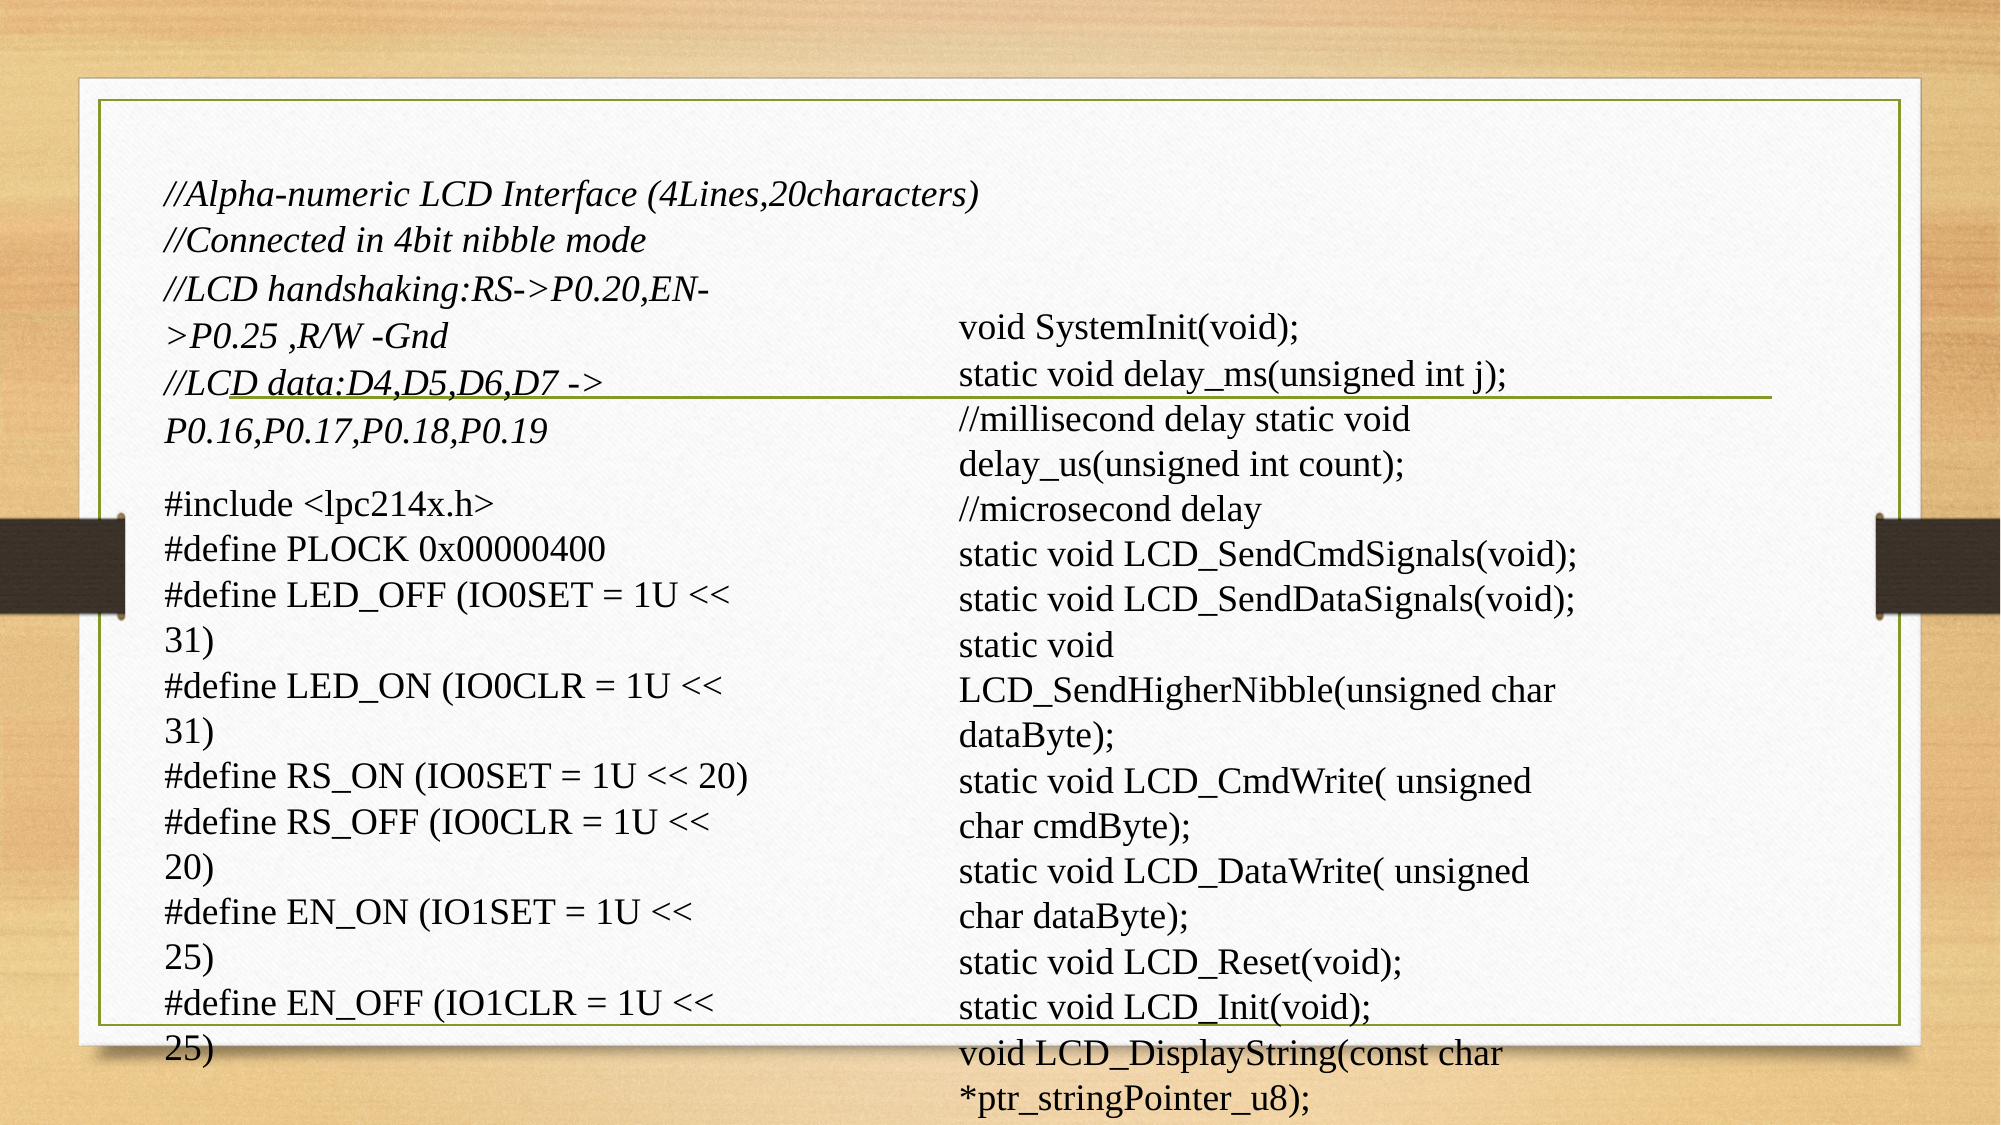

//Alpha-numeric LCD Interface (4Lines,20characters)

//Connected in 4bit nibble mode

//LCD handshaking:RS->P0.20,EN->P0.25 ,R/W -Gnd
//LCD data:D4,D5,D6,D7 -> P0.16,P0.17,P0.18,P0.19

#include <lpc214x.h>

#define PLOCK 0x00000400

#define LED_OFF (IO0SET = 1U << 31)

#define LED_ON (IO0CLR = 1U << 31)

#define RS_ON (IO0SET = 1U << 20)

#define RS_OFF (IO0CLR = 1U << 20)

#define EN_ON (IO1SET = 1U << 25)

#define EN_OFF (IO1CLR = 1U << 25)

void SystemInit(void);

static void delay_ms(unsigned int j);
//millisecond delay static void delay_us(unsigned int count);
//microsecond delay
static void LCD_SendCmdSignals(void);
static void LCD_SendDataSignals(void);

static void LCD_SendHigherNibble(unsigned char dataByte);

static void LCD_CmdWrite( unsigned char cmdByte);

static void LCD_DataWrite( unsigned char dataByte);

static void LCD_Reset(void);

static void LCD_Init(void);

void LCD_DisplayString(const char *ptr_stringPointer_u8);